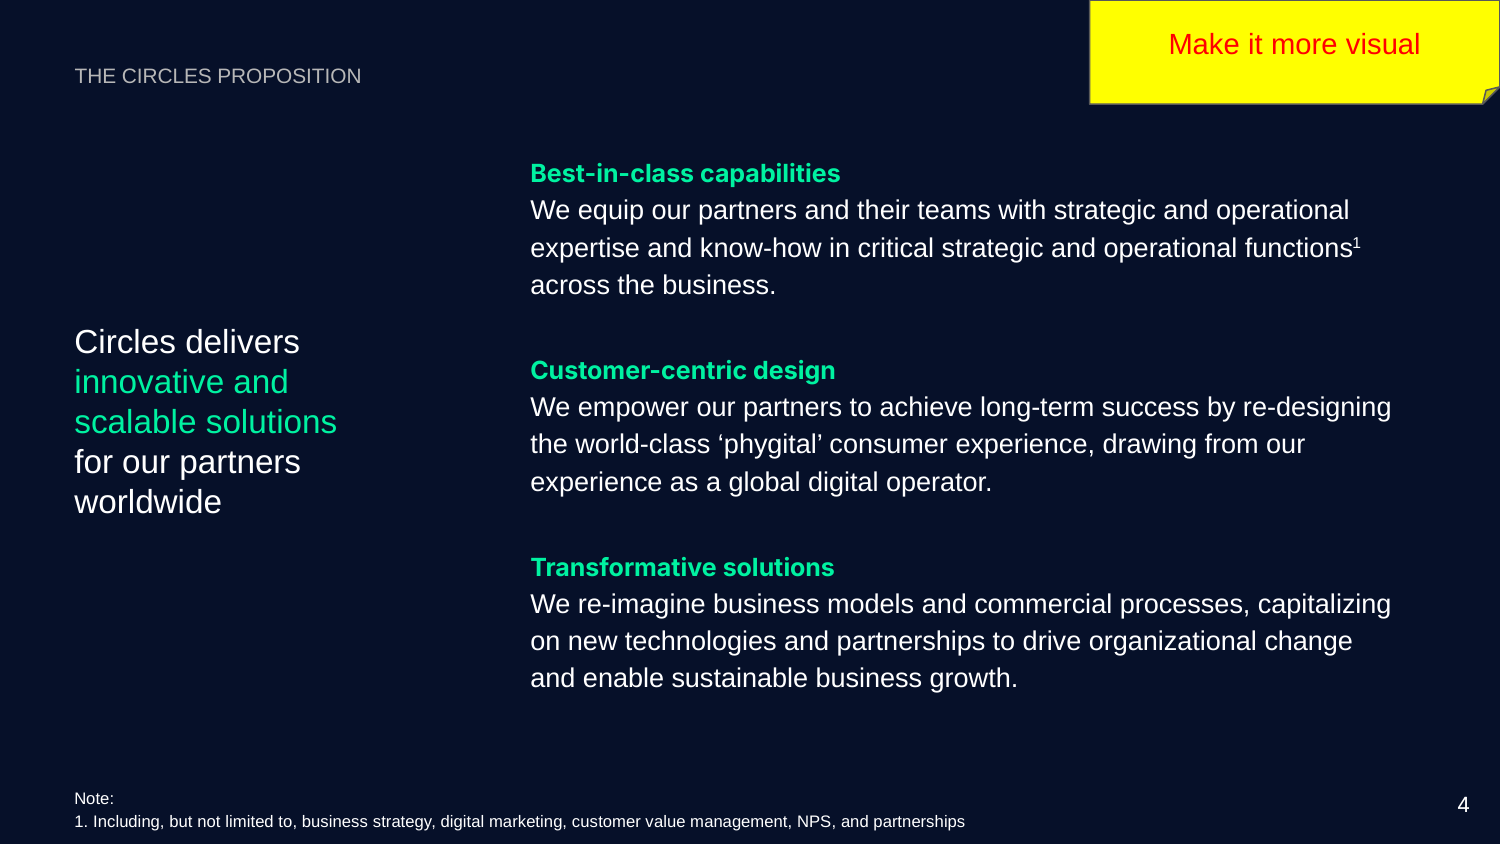

Make it more visual
THE CIRCLES PROPOSITION
Best-in-class capabilities
We equip our partners and their teams with strategic and operational expertise and know-how in critical strategic and operational functions1 across the business.
Circles delivers innovative and scalable solutions
for our partners worldwide
Customer-centric design
We empower our partners to achieve long-term success by re-designing the world-class ‘phygital’ consumer experience, drawing from our experience as a global digital operator.
Transformative solutions
We re-imagine business models and commercial processes, capitalizing on new technologies and partnerships to drive organizational change and enable sustainable business growth.
Note:
1. Including, but not limited to, business strategy, digital marketing, customer value management, NPS, and partnerships
4